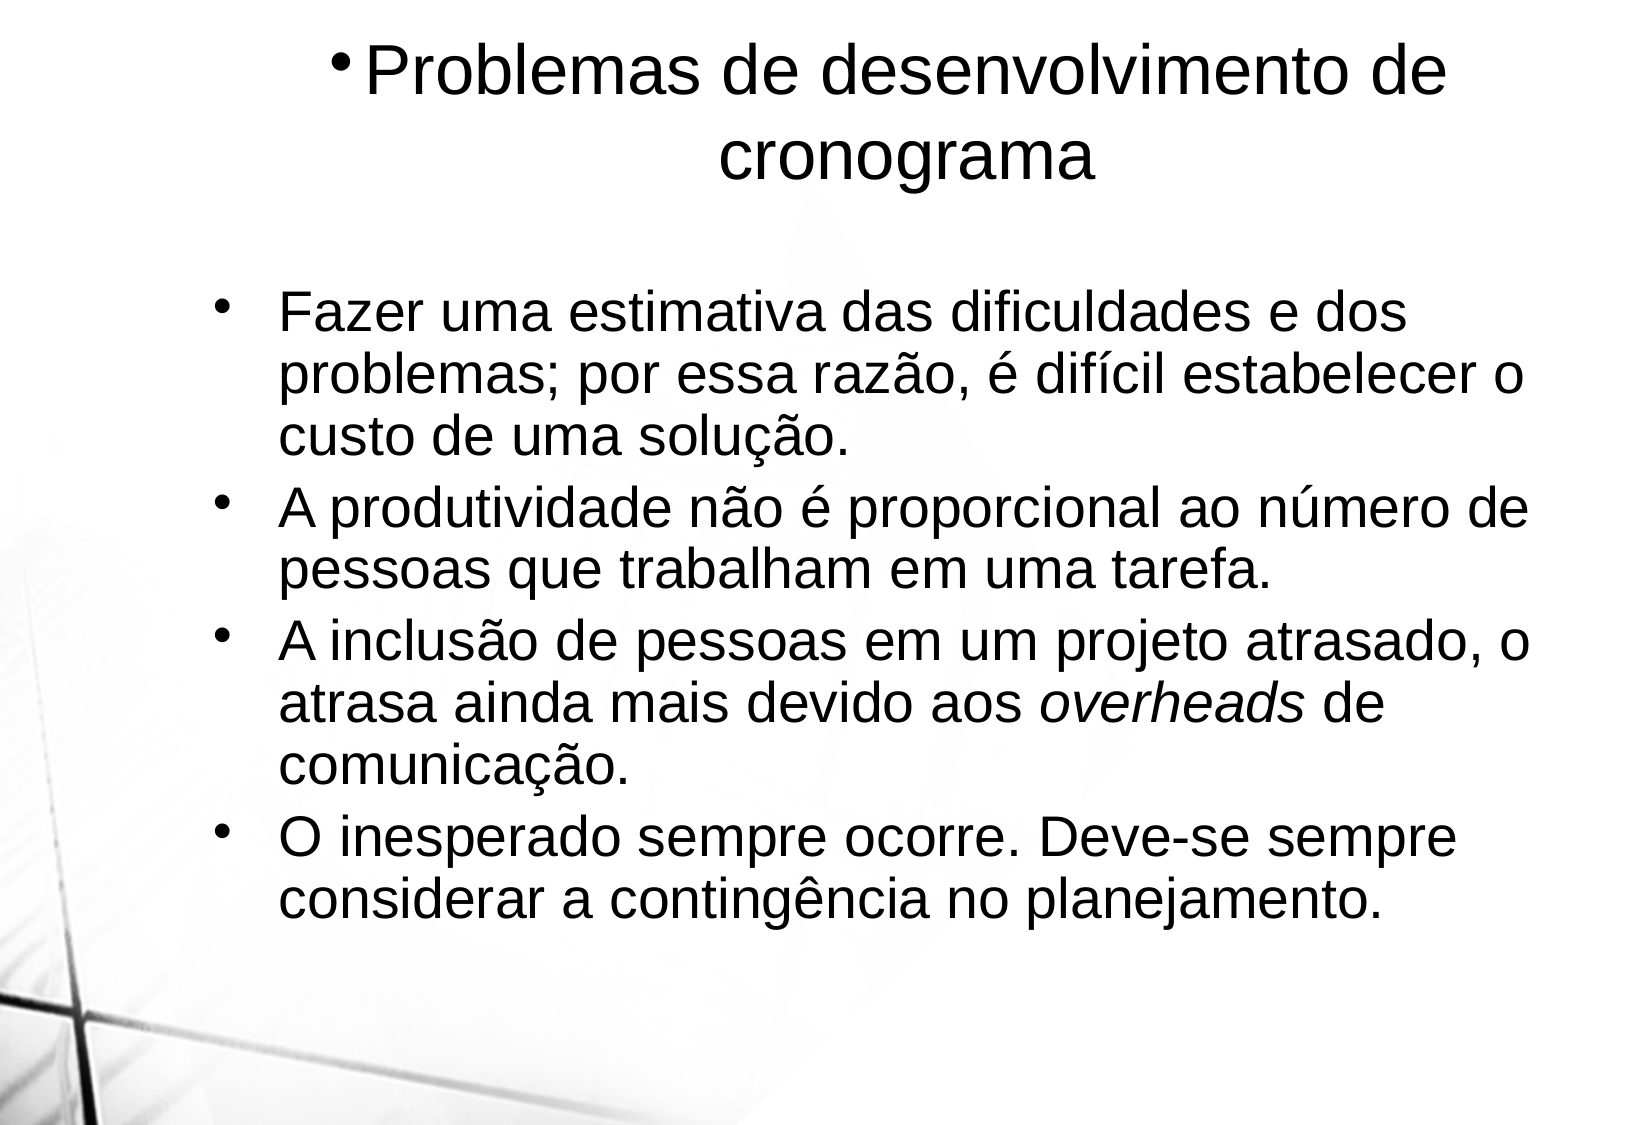

Problemas de desenvolvimento de cronograma
Fazer uma estimativa das dificuldades e dos problemas; por essa razão, é difícil estabelecer o custo de uma solução.
A produtividade não é proporcional ao número de pessoas que trabalham em uma tarefa.
A inclusão de pessoas em um projeto atrasado, o atrasa ainda mais devido aos overheads de comunicação.
O inesperado sempre ocorre. Deve-se sempre considerar a contingência no planejamento.